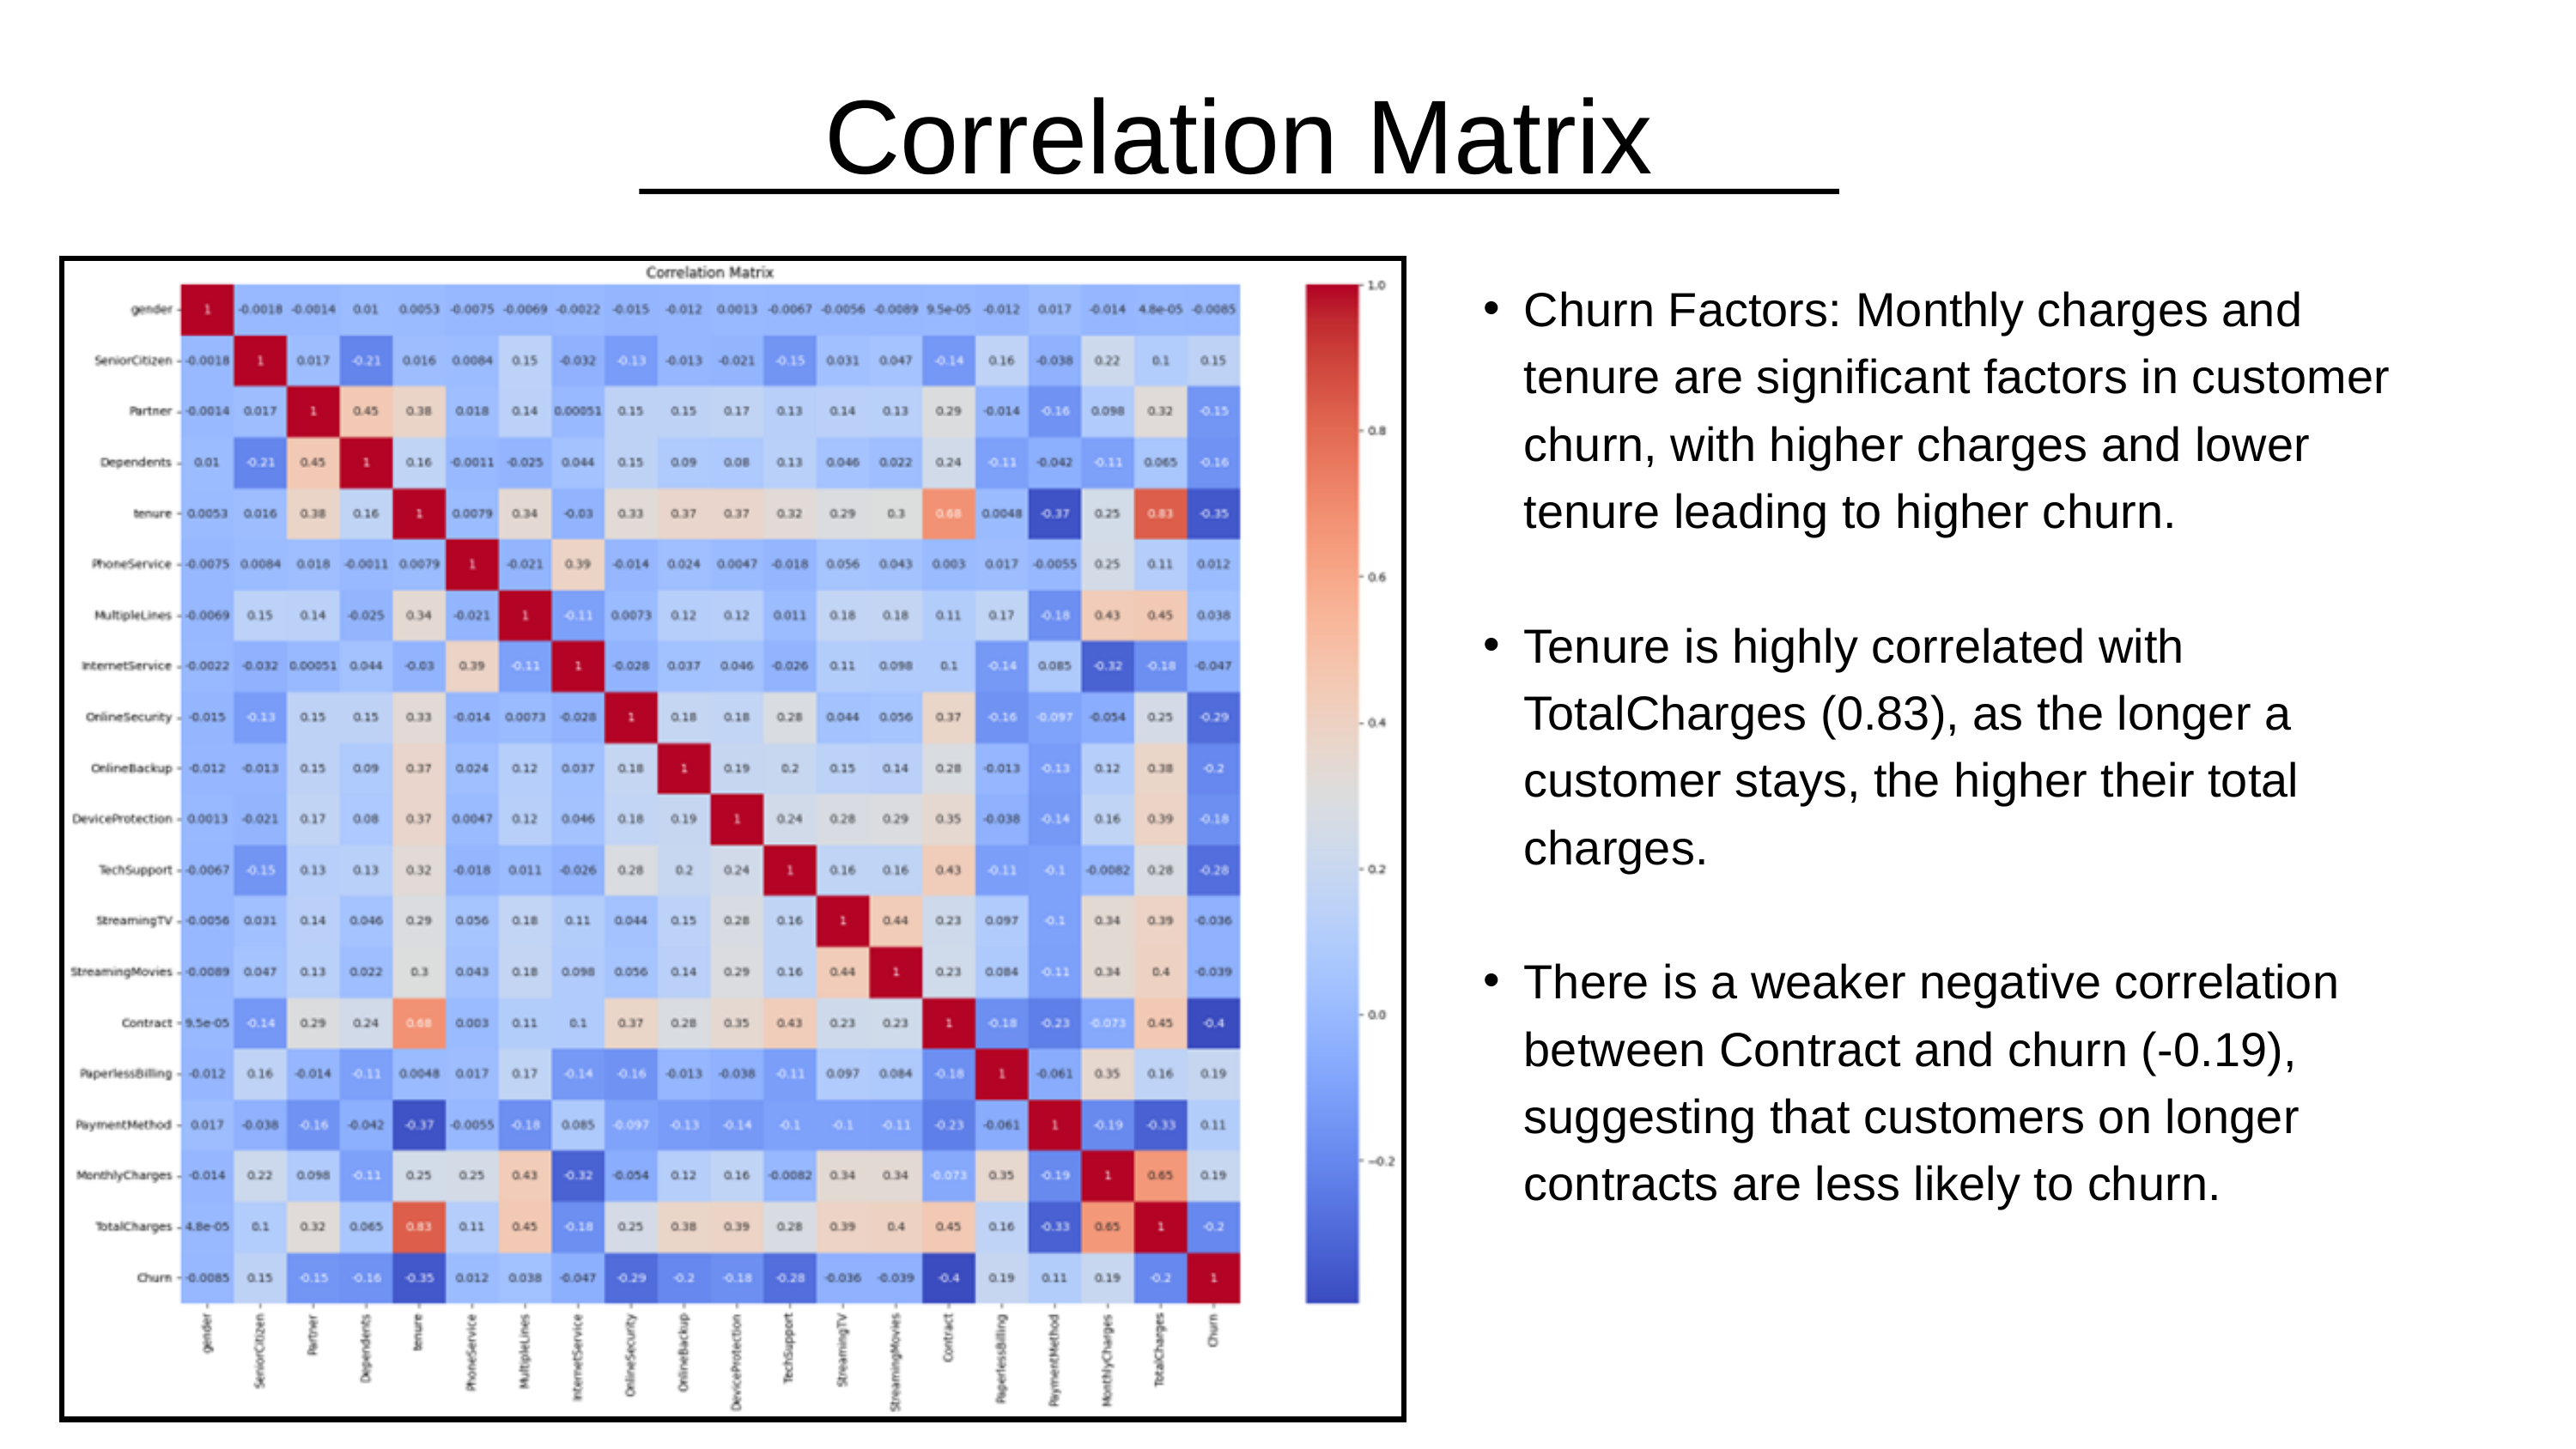

Correlation Matrix

Churn Factors: Monthly charges and tenure are significant factors in customer churn, with higher charges and lower tenure leading to higher churn.

Tenure is highly correlated with TotalCharges (0.83), as the longer a customer stays, the higher their total charges.

There is a weaker negative correlation between Contract and churn (-0.19), suggesting that customers on longer contracts are less likely to churn.